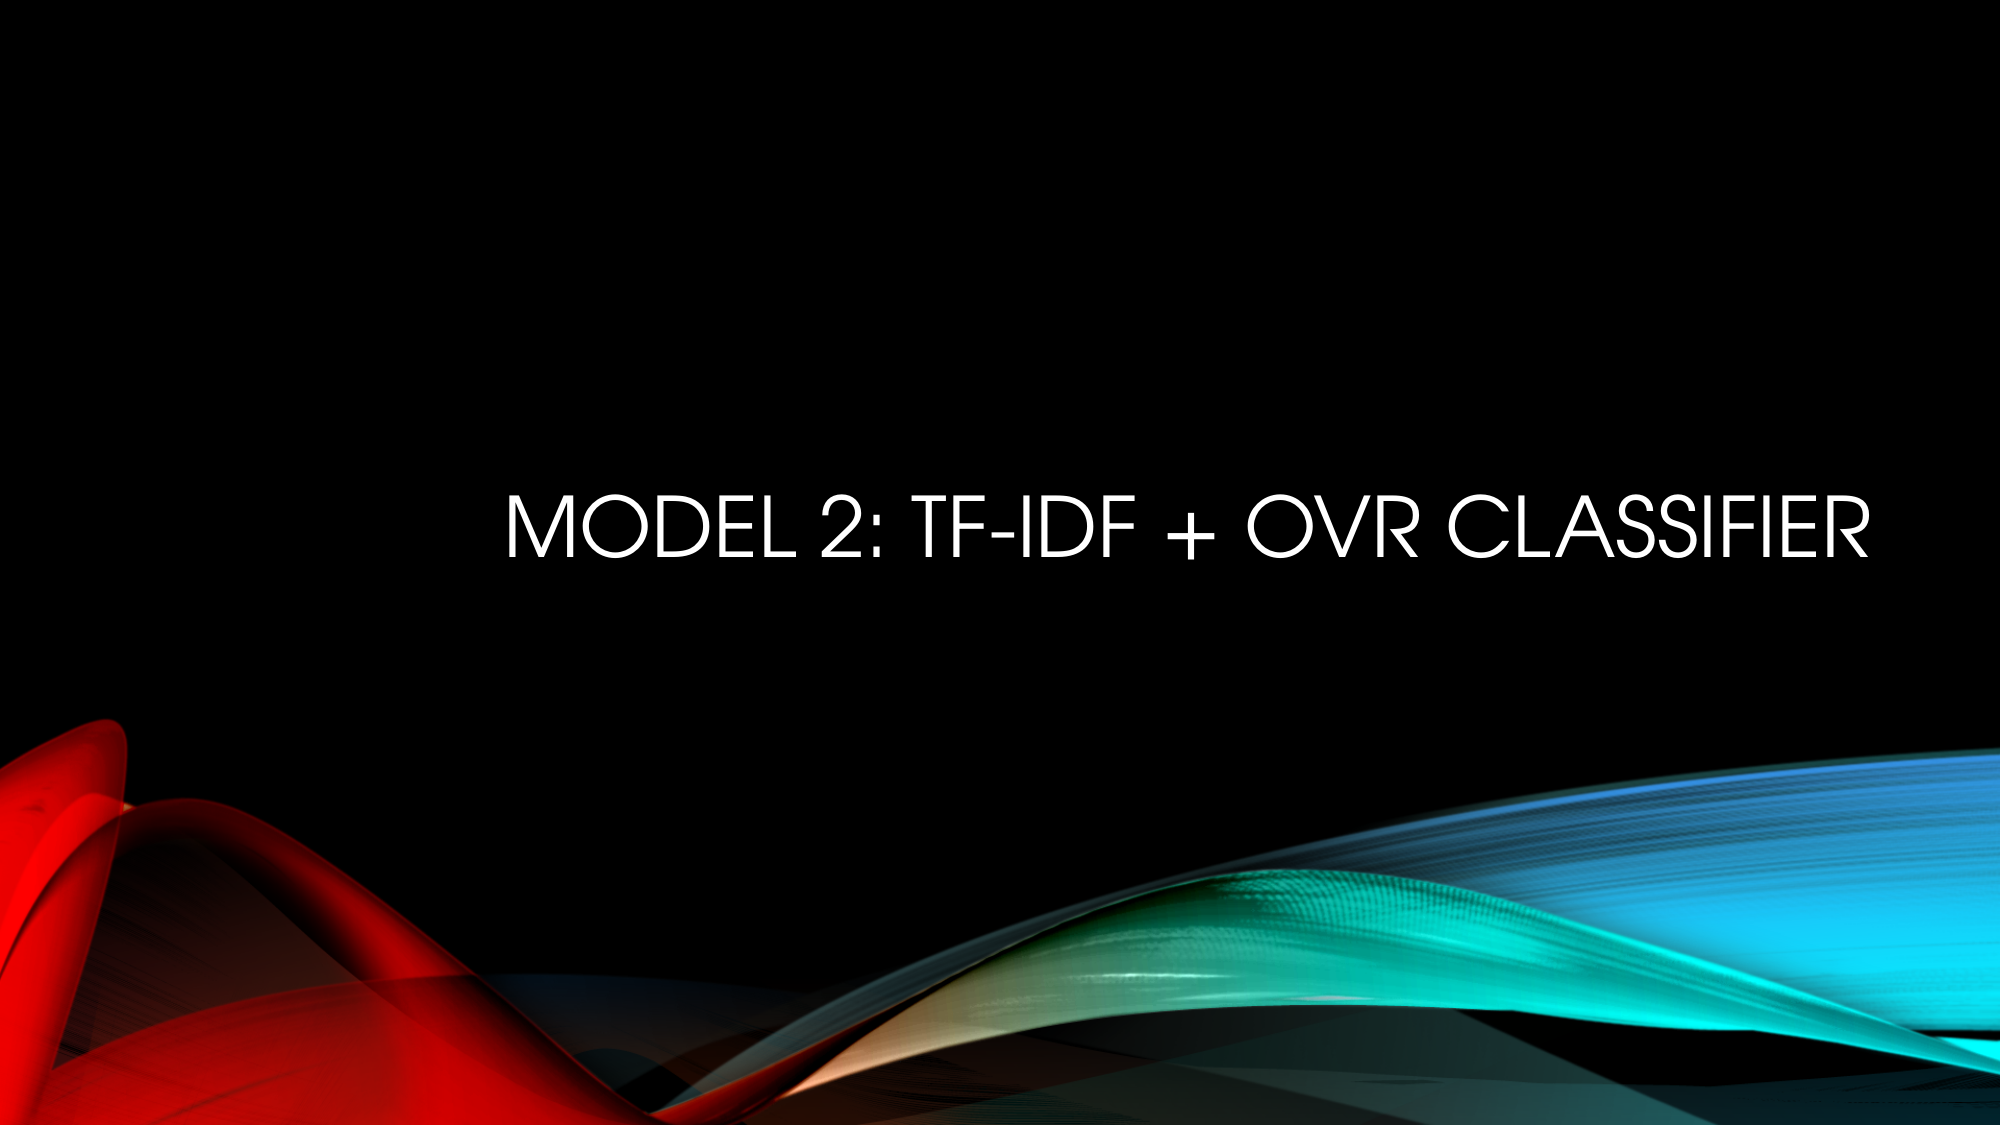

# Model 2: TF-IDF + ovr classifier